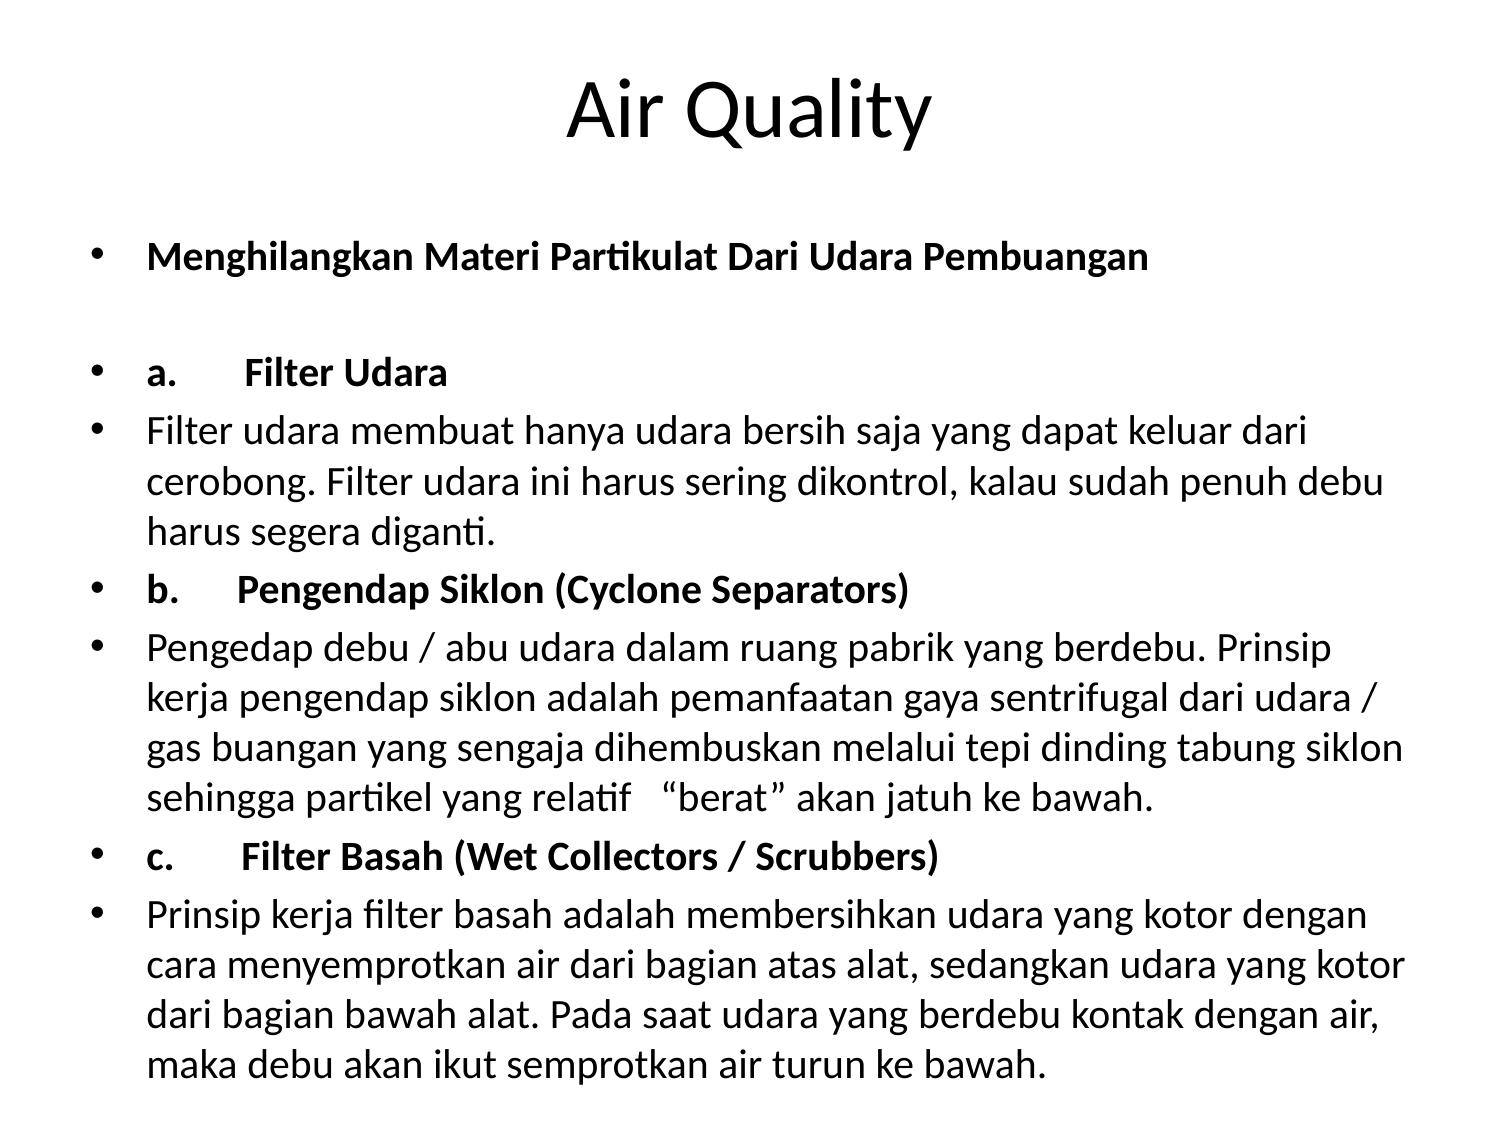

# Air Quality

Menghilangkan Materi Partikulat Dari Udara Pembuangan

a.       Filter Udara
Filter udara membuat hanya udara bersih saja yang dapat keluar dari cerobong. Filter udara ini harus sering dikontrol, kalau sudah penuh debu harus segera diganti.
b.      Pengendap Siklon (Cyclone Separators)
Pengedap debu / abu udara dalam ruang pabrik yang berdebu. Prinsip kerja pengendap siklon adalah pemanfaatan gaya sentrifugal dari udara / gas buangan yang sengaja dihembuskan melalui tepi dinding tabung siklon sehingga partikel yang relatif   “berat” akan jatuh ke bawah.
c.       Filter Basah (Wet Collectors / Scrubbers)
Prinsip kerja filter basah adalah membersihkan udara yang kotor dengan cara menyemprotkan air dari bagian atas alat, sedangkan udara yang kotor dari bagian bawah alat. Pada saat udara yang berdebu kontak dengan air, maka debu akan ikut semprotkan air turun ke bawah.